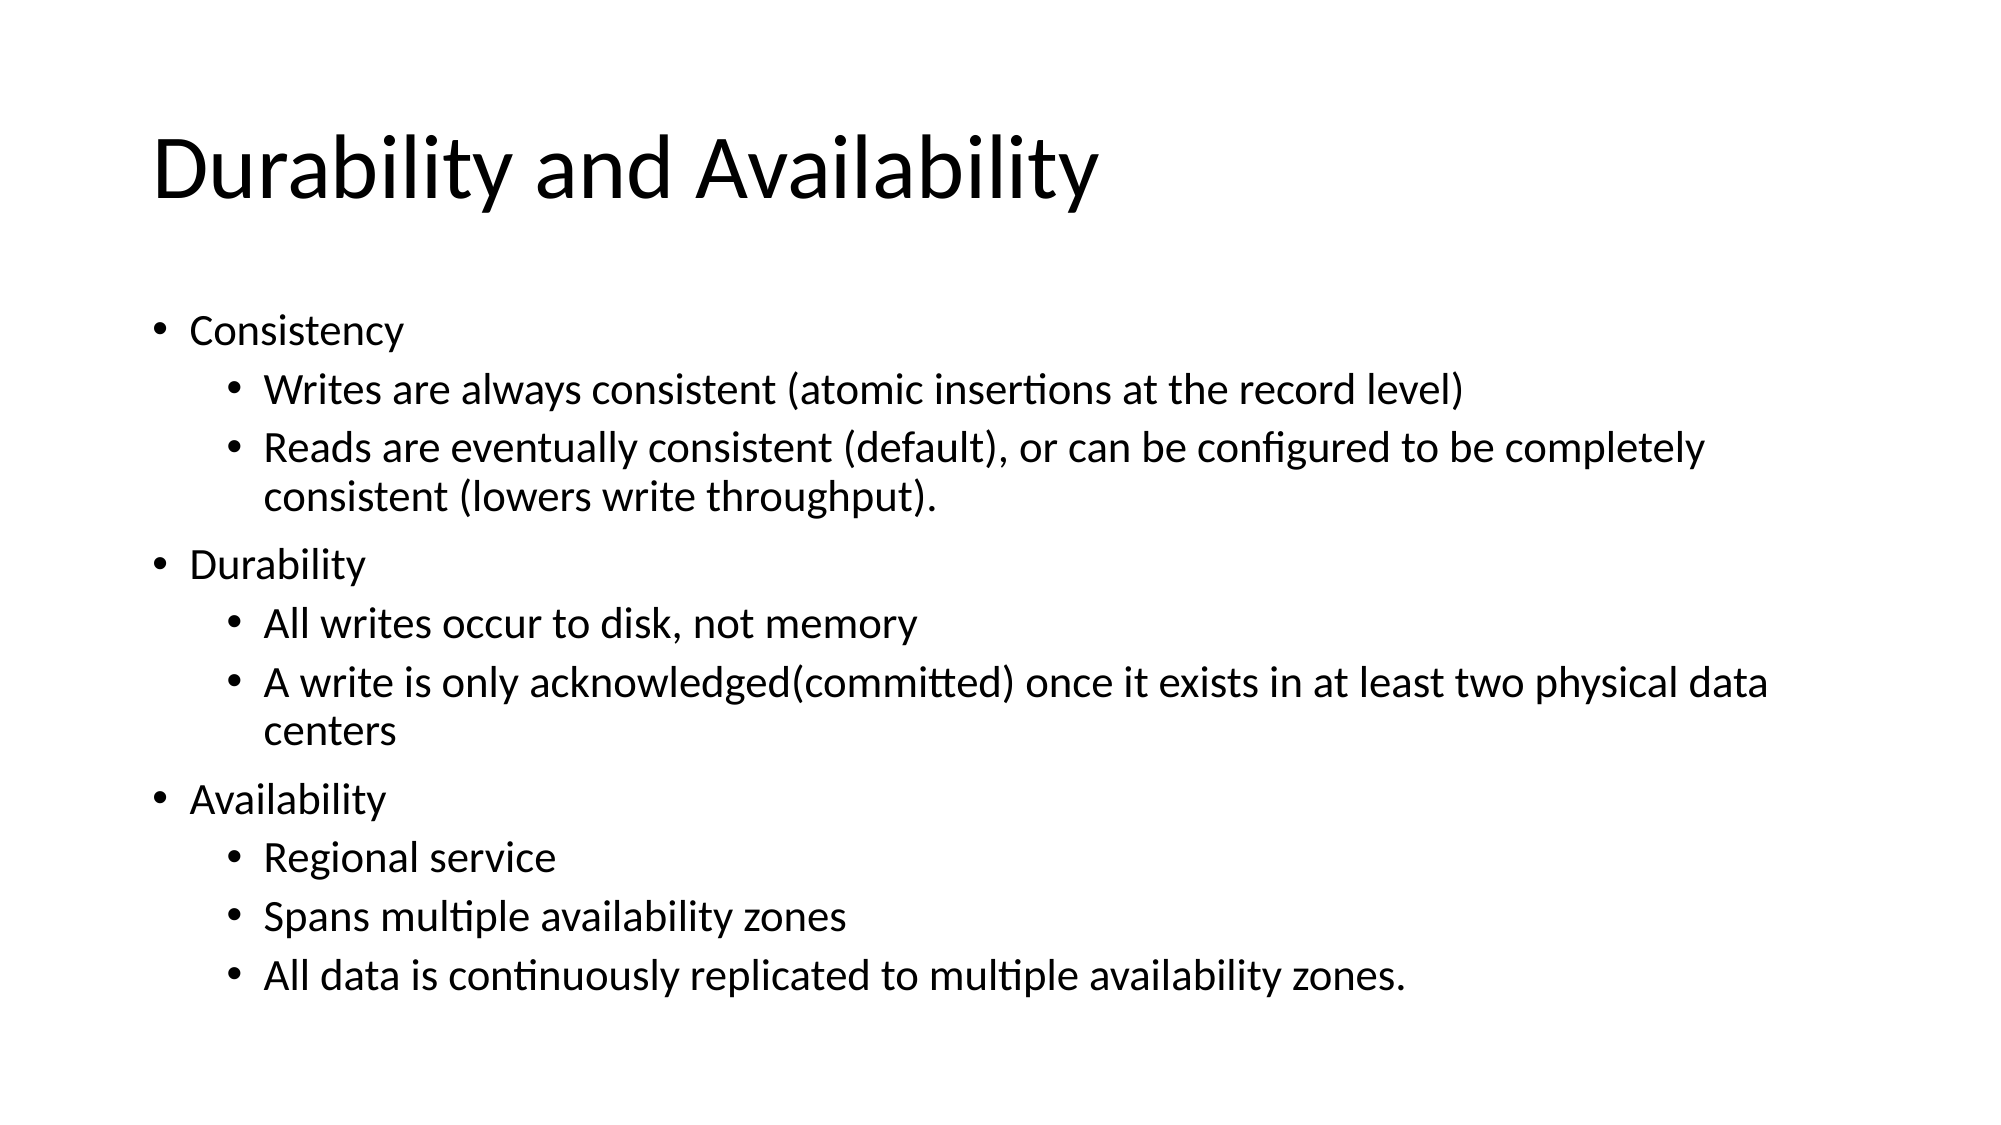

# Durability and Availability
Consistency
Writes are always consistent (atomic insertions at the record level)
Reads are eventually consistent (default), or can be configured to be completely consistent (lowers write throughput).
Durability
All writes occur to disk, not memory
A write is only acknowledged(committed) once it exists in at least two physical data centers
Availability
Regional service
Spans multiple availability zones
All data is continuously replicated to multiple availability zones.